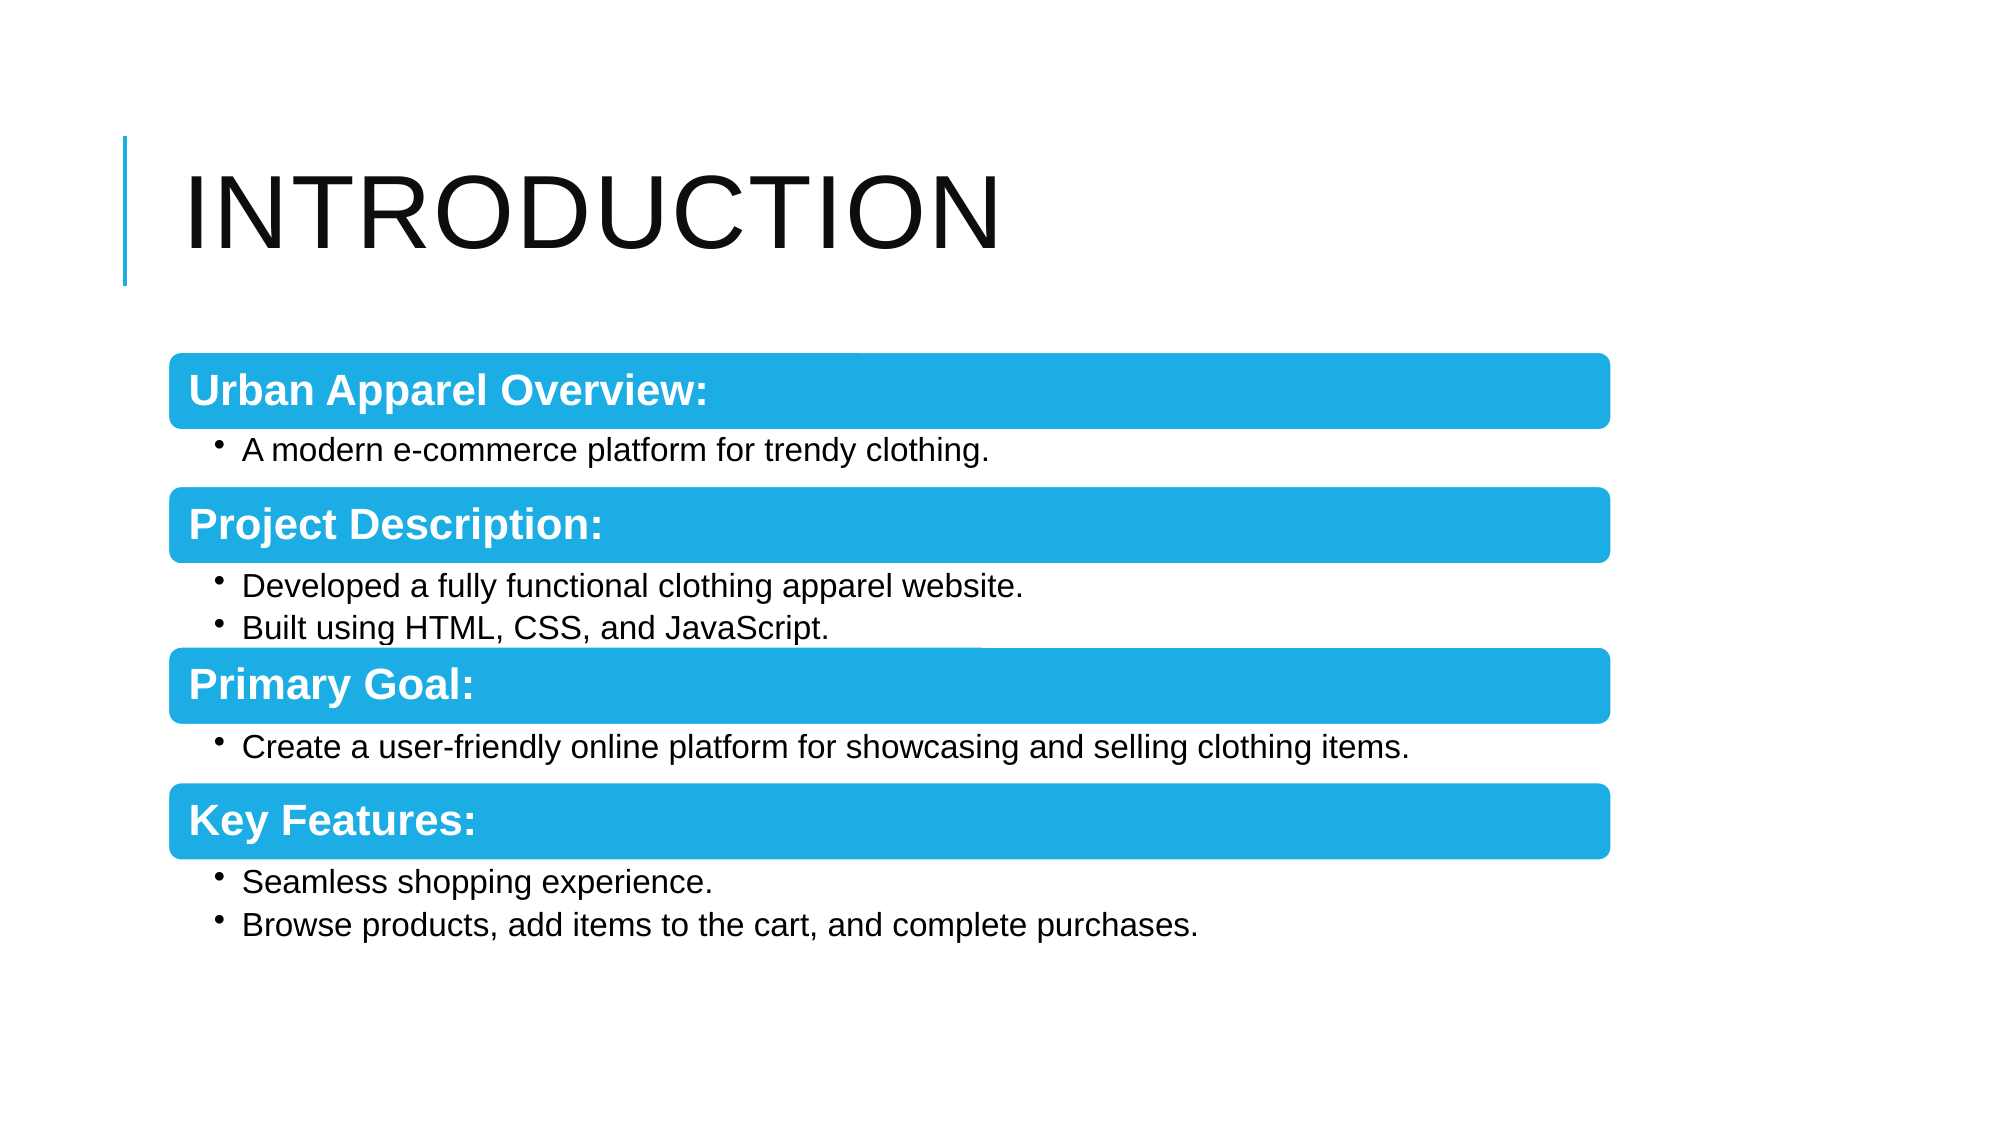

# INTRODUCTION
Urban Apparel Overview:
A modern e-commerce platform for trendy clothing.
Project Description:
Developed a fully functional clothing apparel website.
Built using HTML, CSS, and JavaScript.
Primary Goal:
Create a user-friendly online platform for showcasing and selling clothing items.
Key Features:
Seamless shopping experience.
Browse products, add items to the cart, and complete purchases.